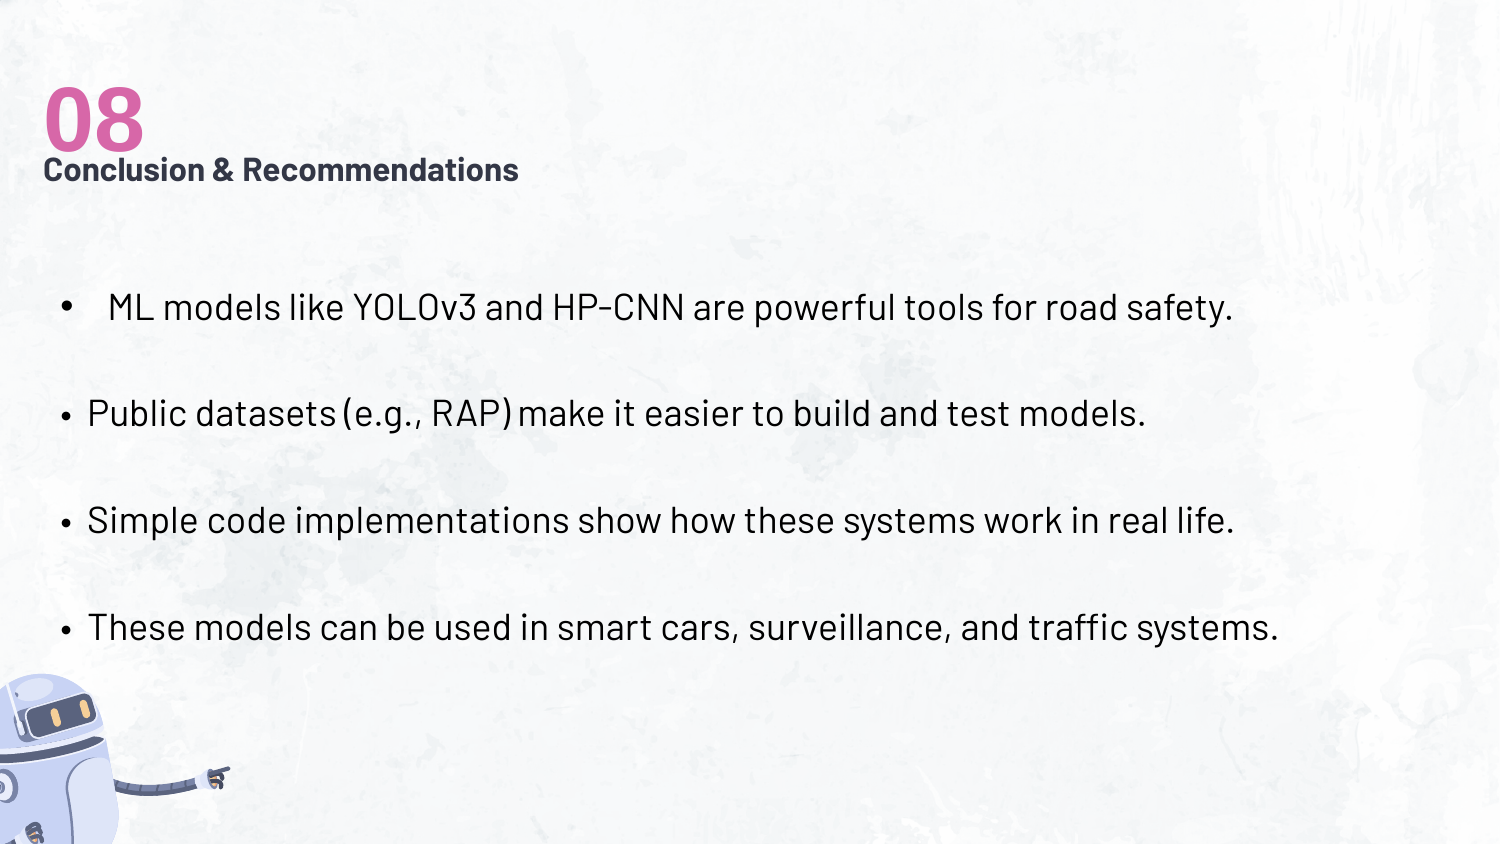

08
Conclusion & Recommendations
ML models like YOLOv3 and HP-CNN are powerful tools for road safety.
•⁠  ⁠Public datasets (e.g., RAP) make it easier to build and test models.
•⁠  ⁠Simple code implementations show how these systems work in real life.
•⁠  ⁠These models can be used in smart cars, surveillance, and traffic systems.